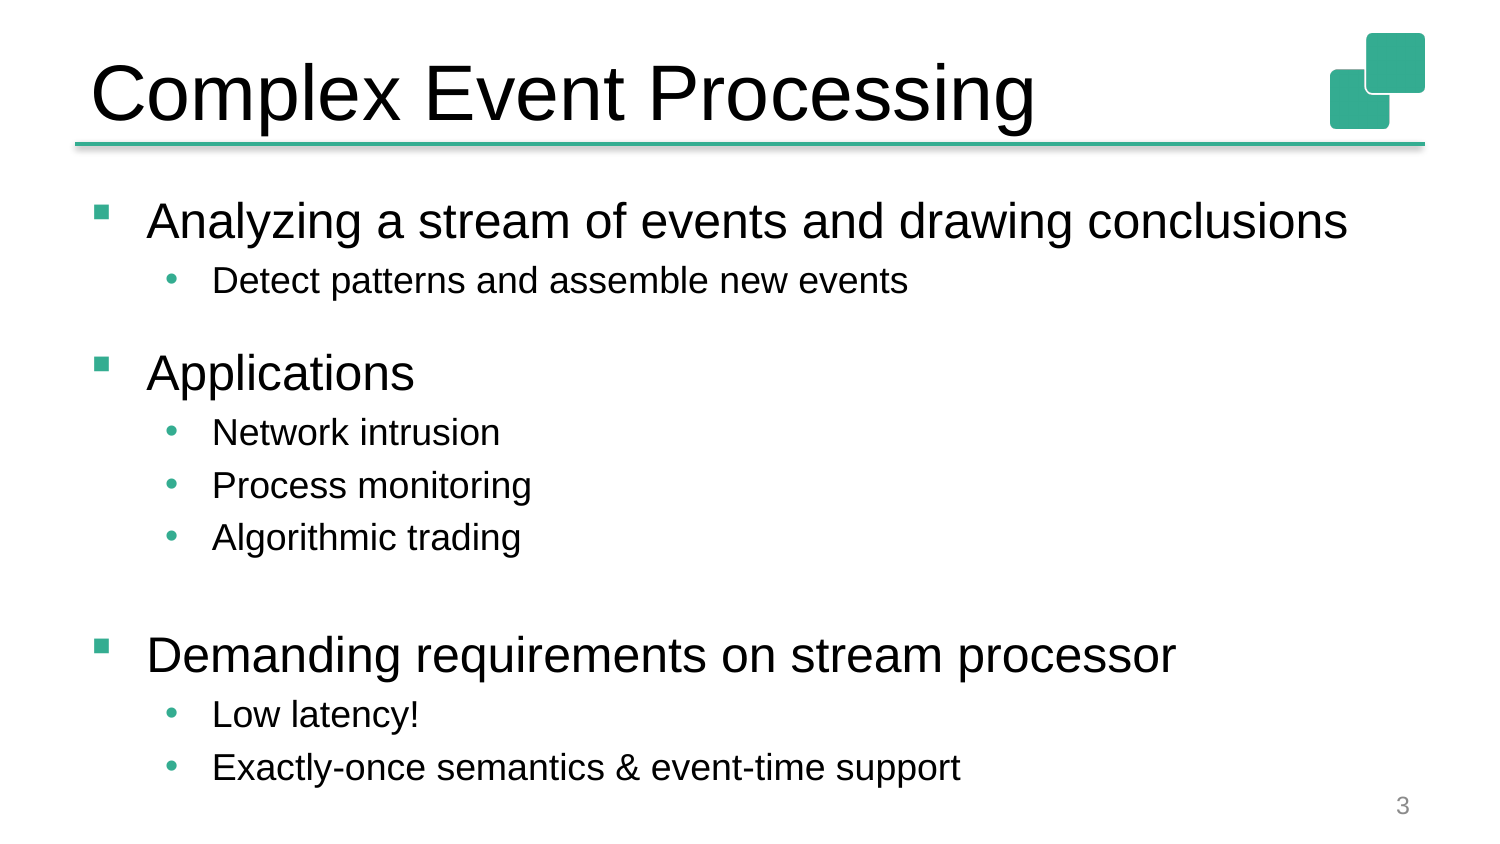

# Complex Event Processing
Analyzing a stream of events and drawing conclusions
Detect patterns and assemble new events

Applications
Network intrusion
Process monitoring
Algorithmic trading

Demanding requirements on stream processor
Low latency!
Exactly-once semantics & event-time support
3